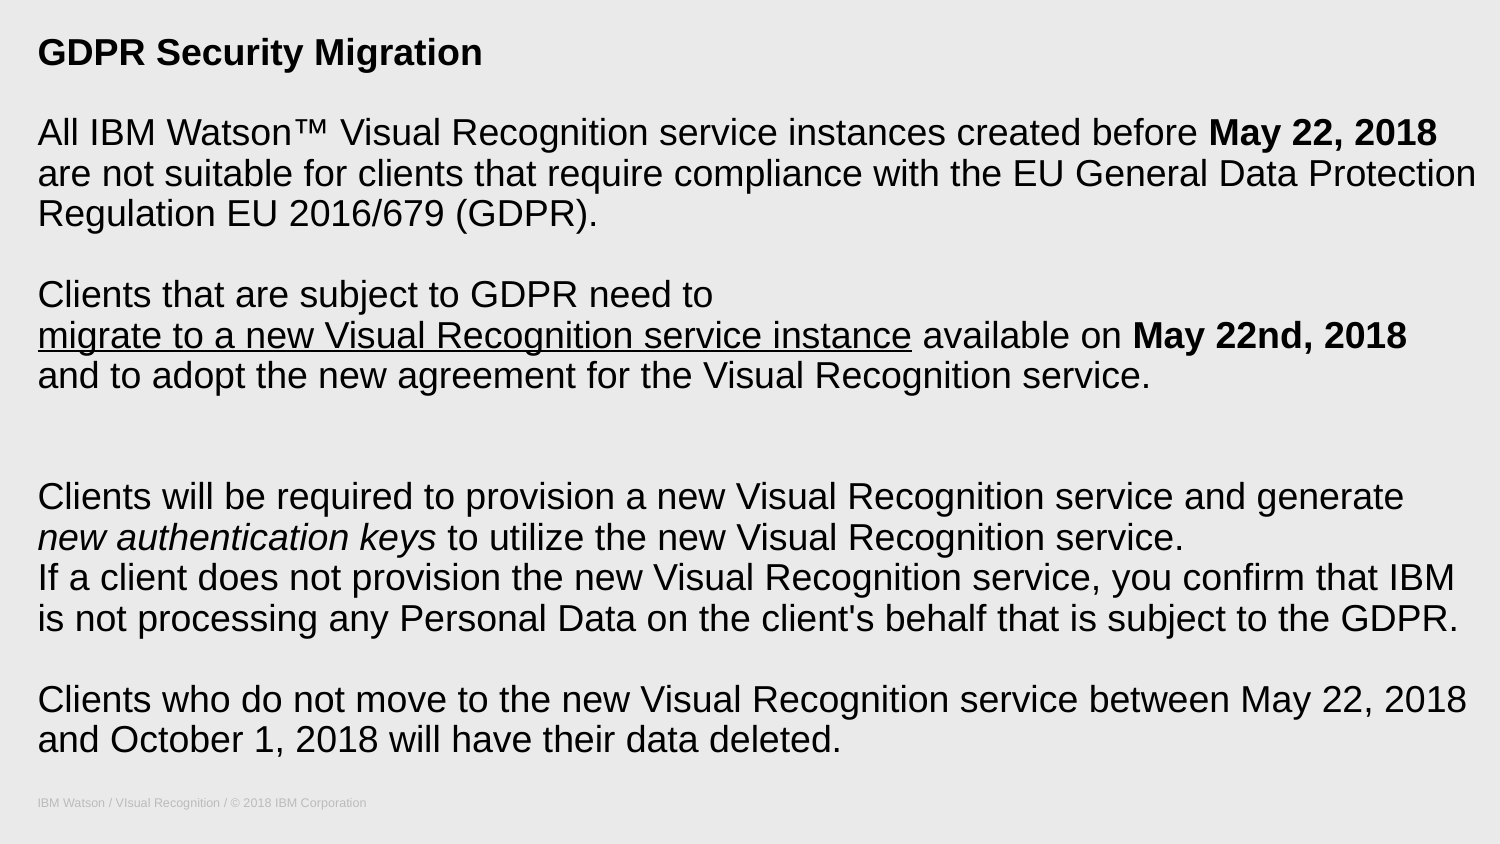

# GDPR Security Migration All IBM Watson™ Visual Recognition service instances created before May 22, 2018 are not suitable for clients that require compliance with the EU General Data Protection Regulation EU 2016/679 (GDPR). Clients that are subject to GDPR need to migrate to a new Visual Recognition service instance available on May 22nd, 2018 and to adopt the new agreement for the Visual Recognition service. Clients will be required to provision a new Visual Recognition service and generate new authentication keys to utilize the new Visual Recognition service. If a client does not provision the new Visual Recognition service, you confirm that IBM is not processing any Personal Data on the client's behalf that is subject to the GDPR. Clients who do not move to the new Visual Recognition service between May 22, 2018 and October 1, 2018 will have their data deleted.
IBM Watson / VIsual Recognition / © 2018 IBM Corporation